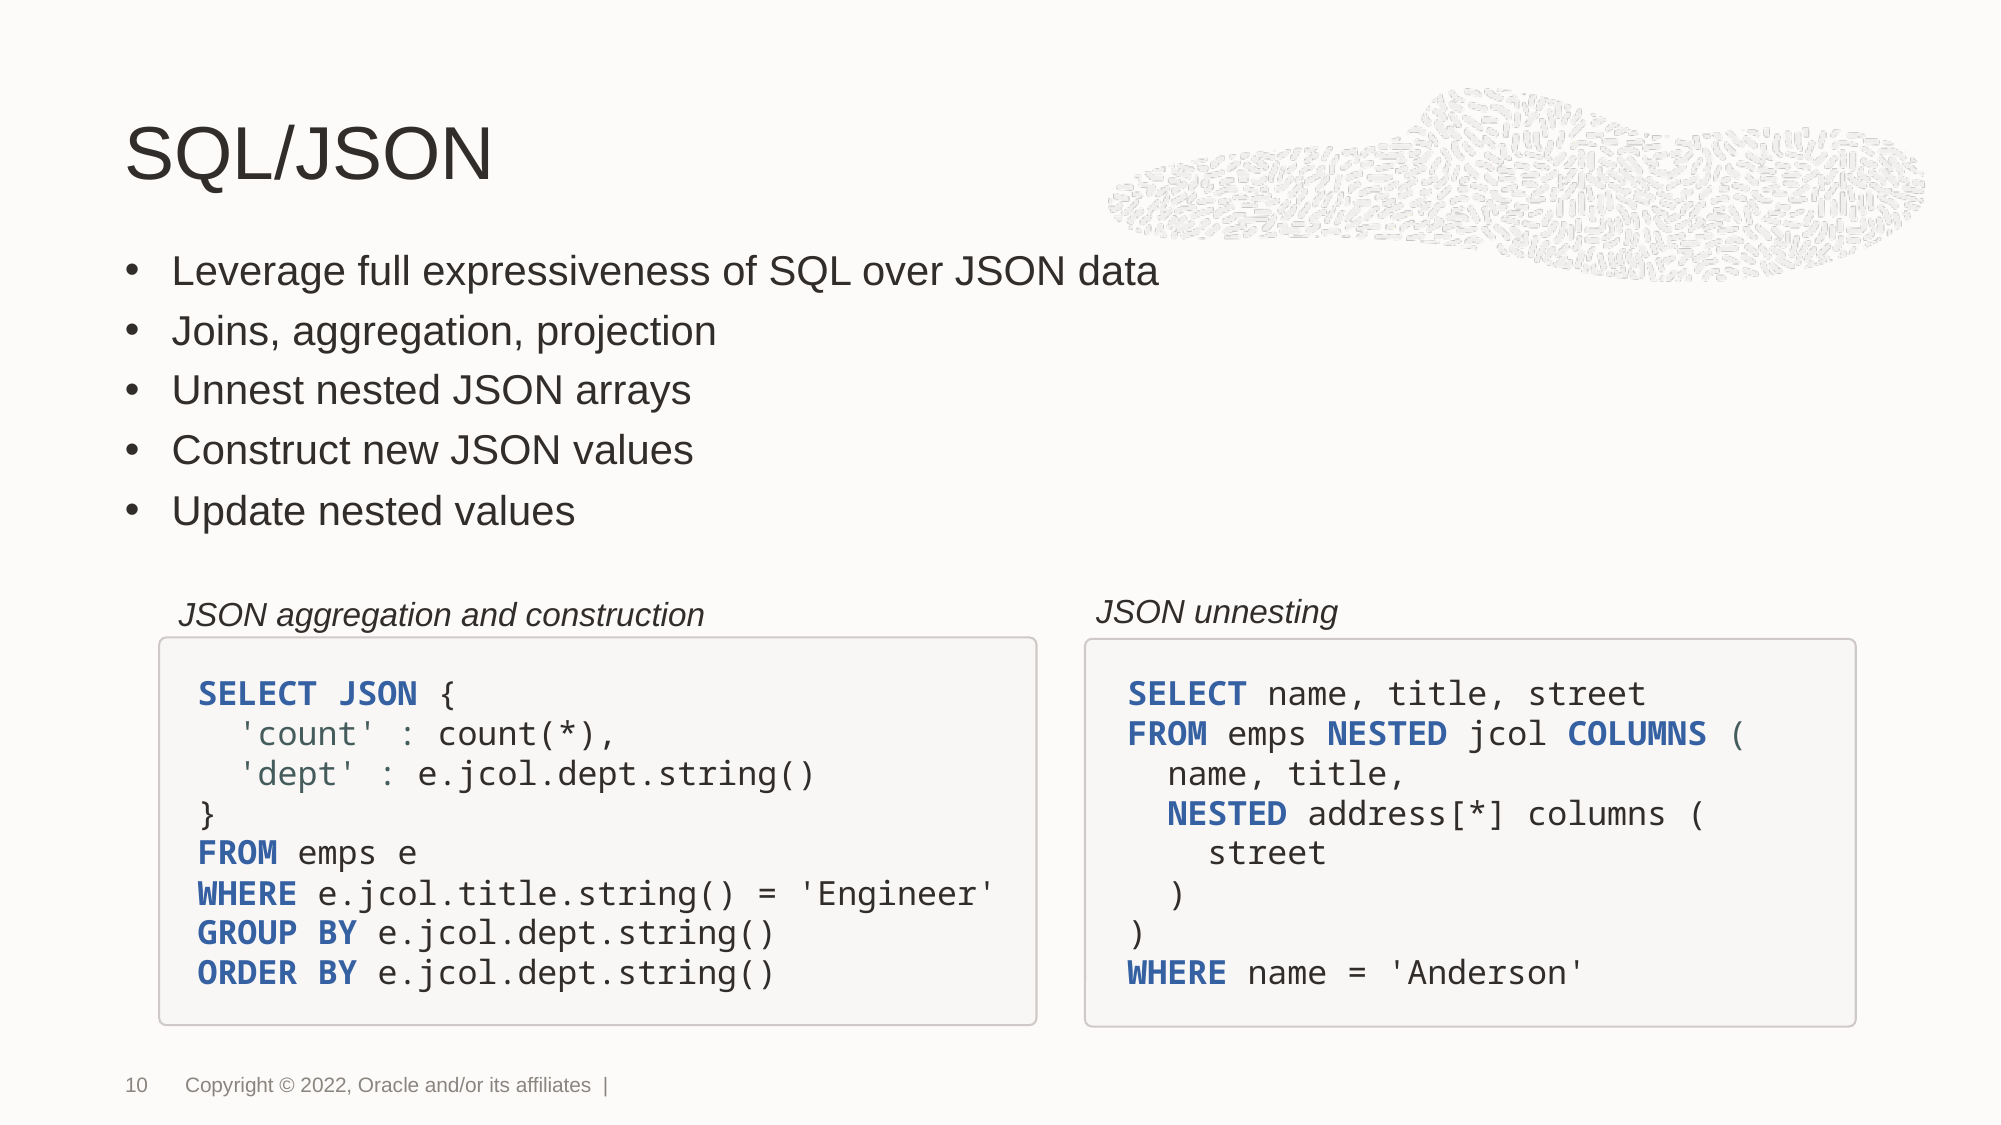

SQL/JSON
Leverage full expressiveness of SQL over JSON data
Joins, aggregation, projection
Unnest nested JSON arrays
Construct new JSON values
Update nested values
JSON unnesting
JSON aggregation and construction

SELECT JSON {
  'count' : count(*),
  'dept' : e.jcol.dept.string()
}
FROM emps e
WHERE e.jcol.title.string() = 'Engineer'
GROUP BY e.jcol.dept.string()
ORDER BY e.jcol.dept.string()
SELECT name, title, street
FROM emps NESTED jcol COLUMNS (
  name, title,
  NESTED address[*] columns (
    street
  )
)
WHERE name = 'Anderson'
10
Copyright © 2022, Oracle and/or its affiliates  |